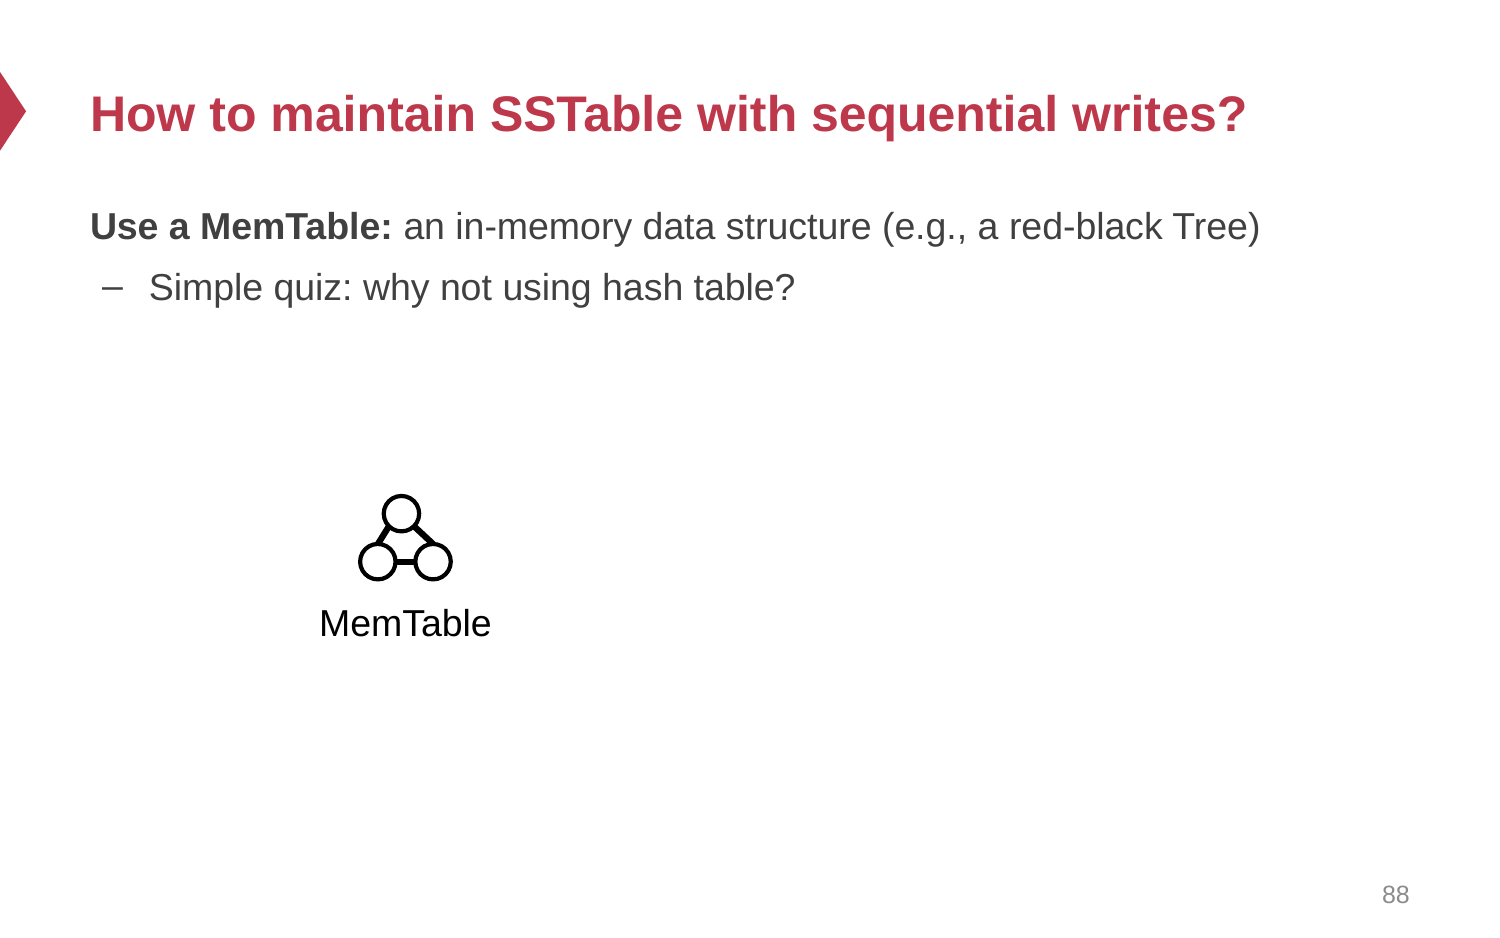

# How to maintain SSTable with sequential writes?
Use a MemTable: an in-memory data structure (e.g., a red-black Tree)
Simple quiz: why not using hash table?

MemTable
88